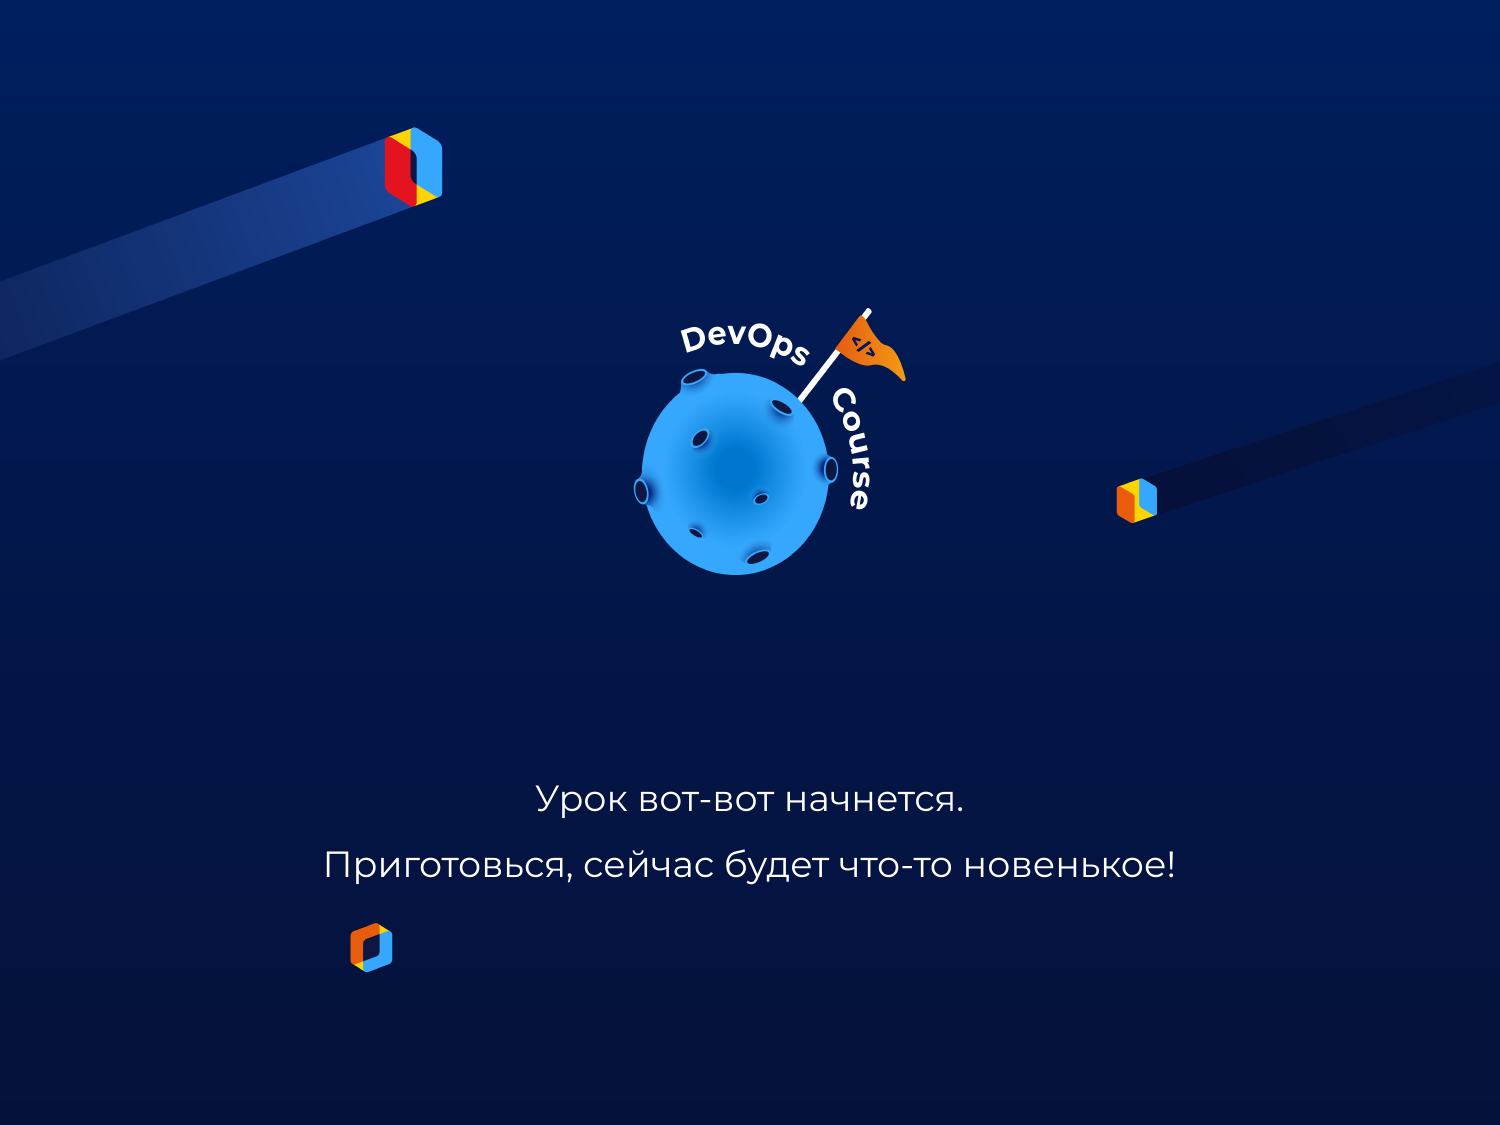

Урок вот-вот начнется.
Приготовься, сейчас будет что-то новенькое!